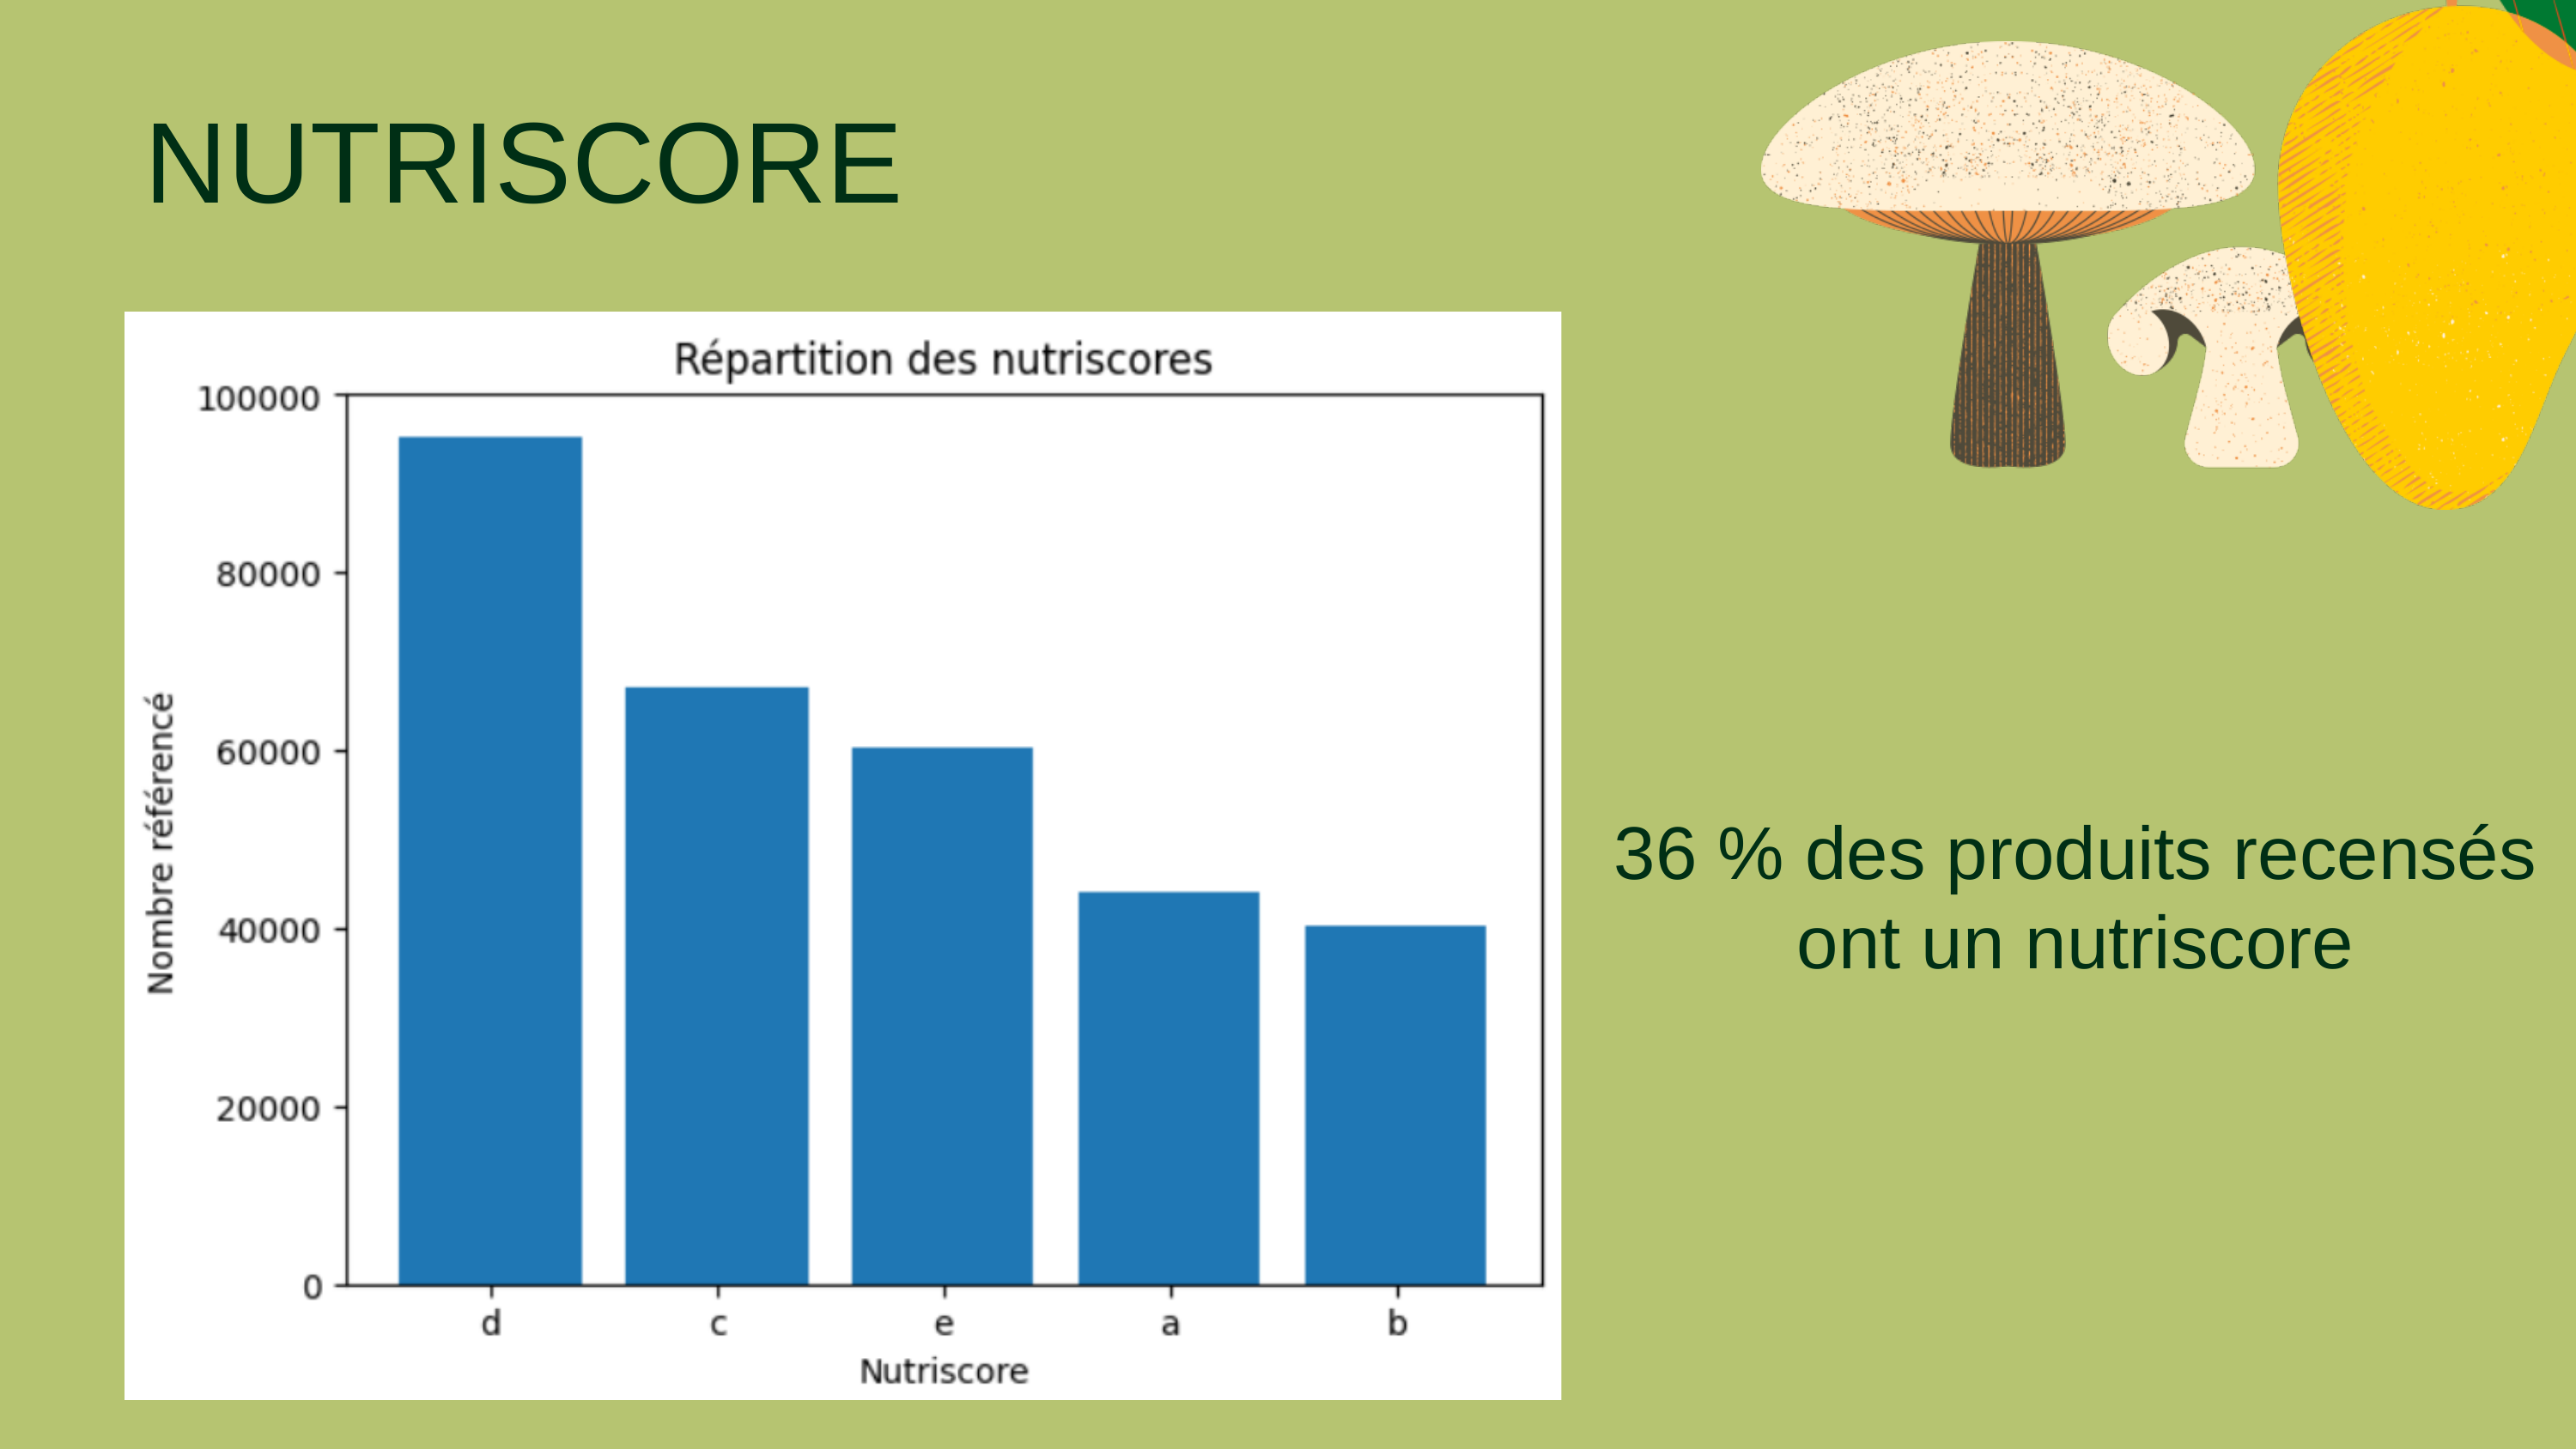

NUTRISCORE

36 % des produits recensés ont un nutriscore